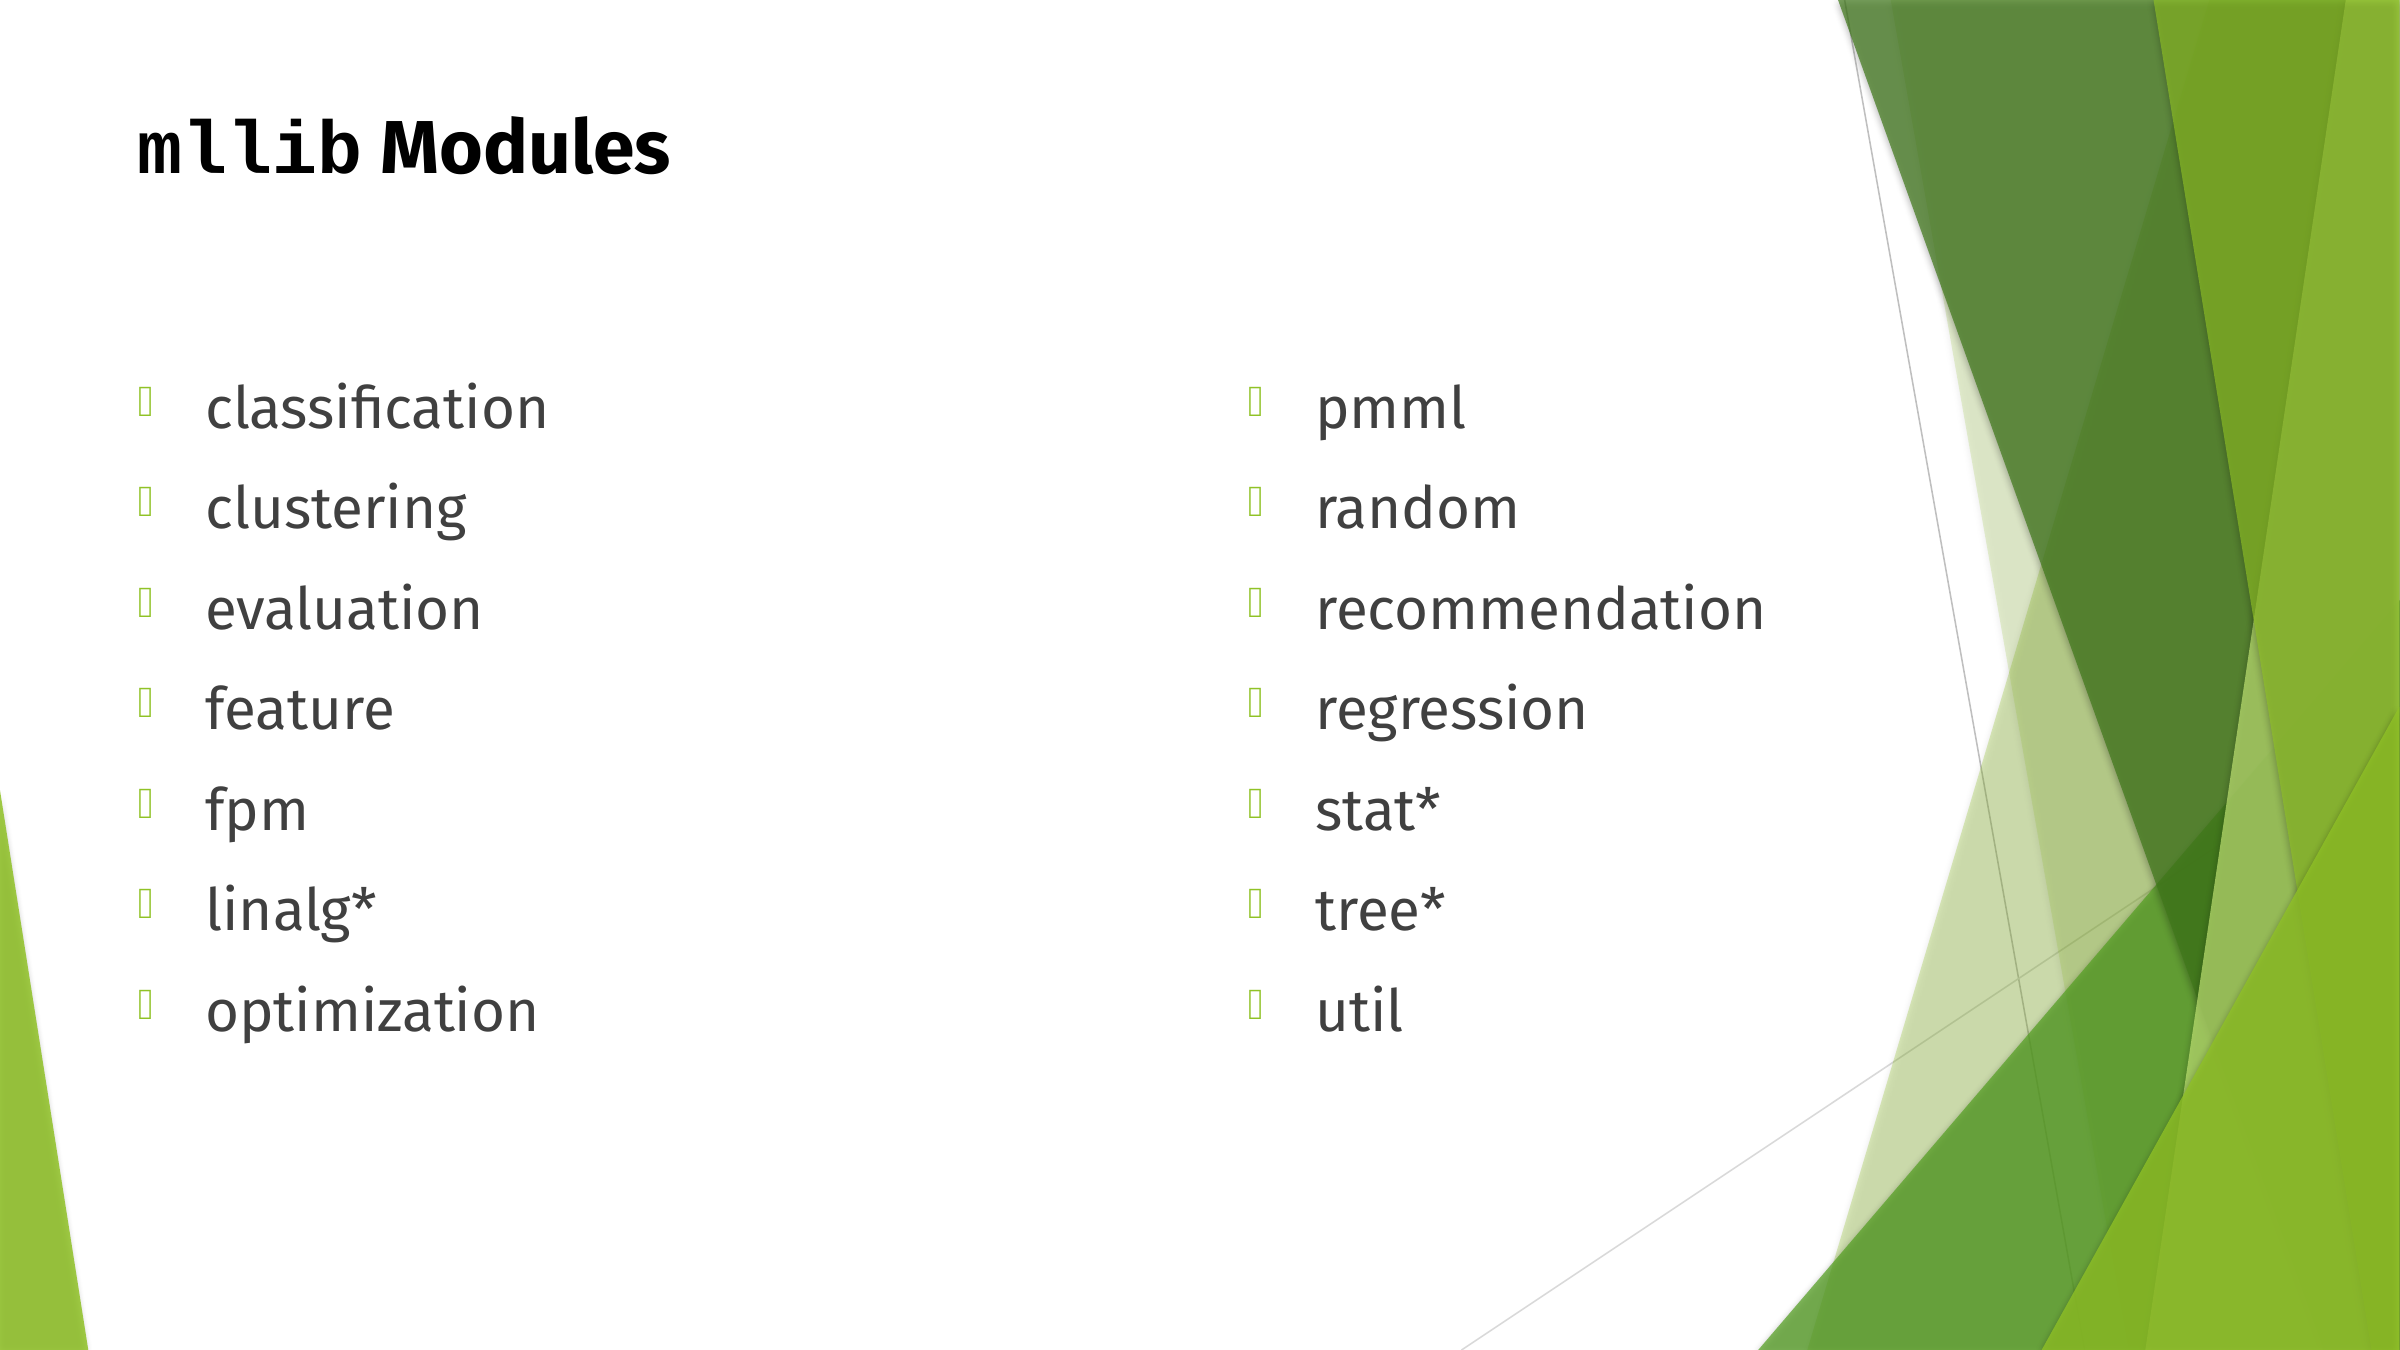

# mllib Modules
classification
clustering
evaluation
feature
fpm
linalg*
optimization
pmml
random
recommendation
regression
stat*
tree*
util